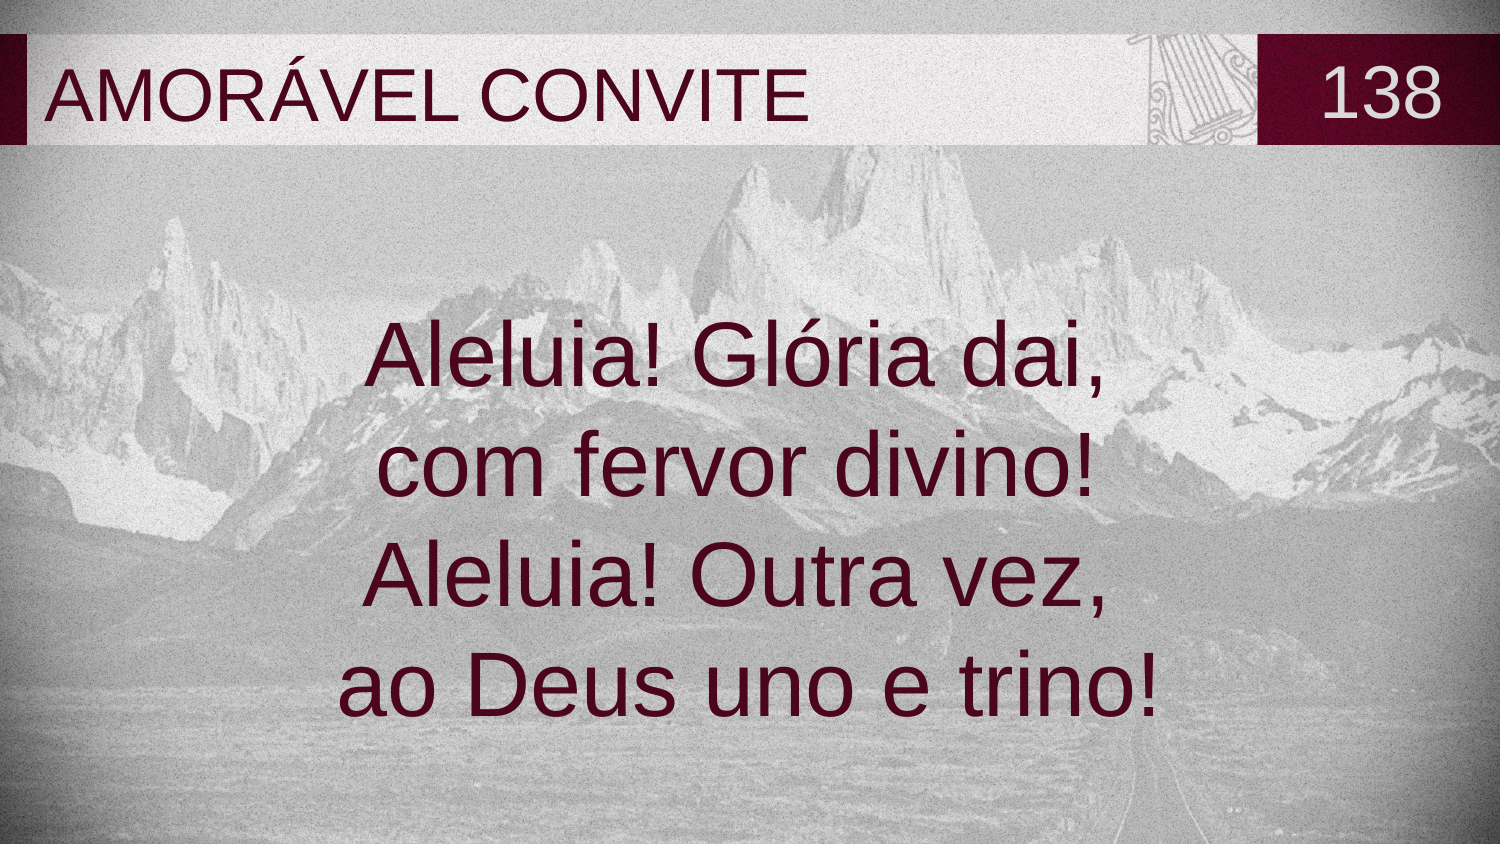

# AMORÁVEL CONVITE
138
Aleluia! Glória dai,
com fervor divino!
Aleluia! Outra vez,
ao Deus uno e trino!